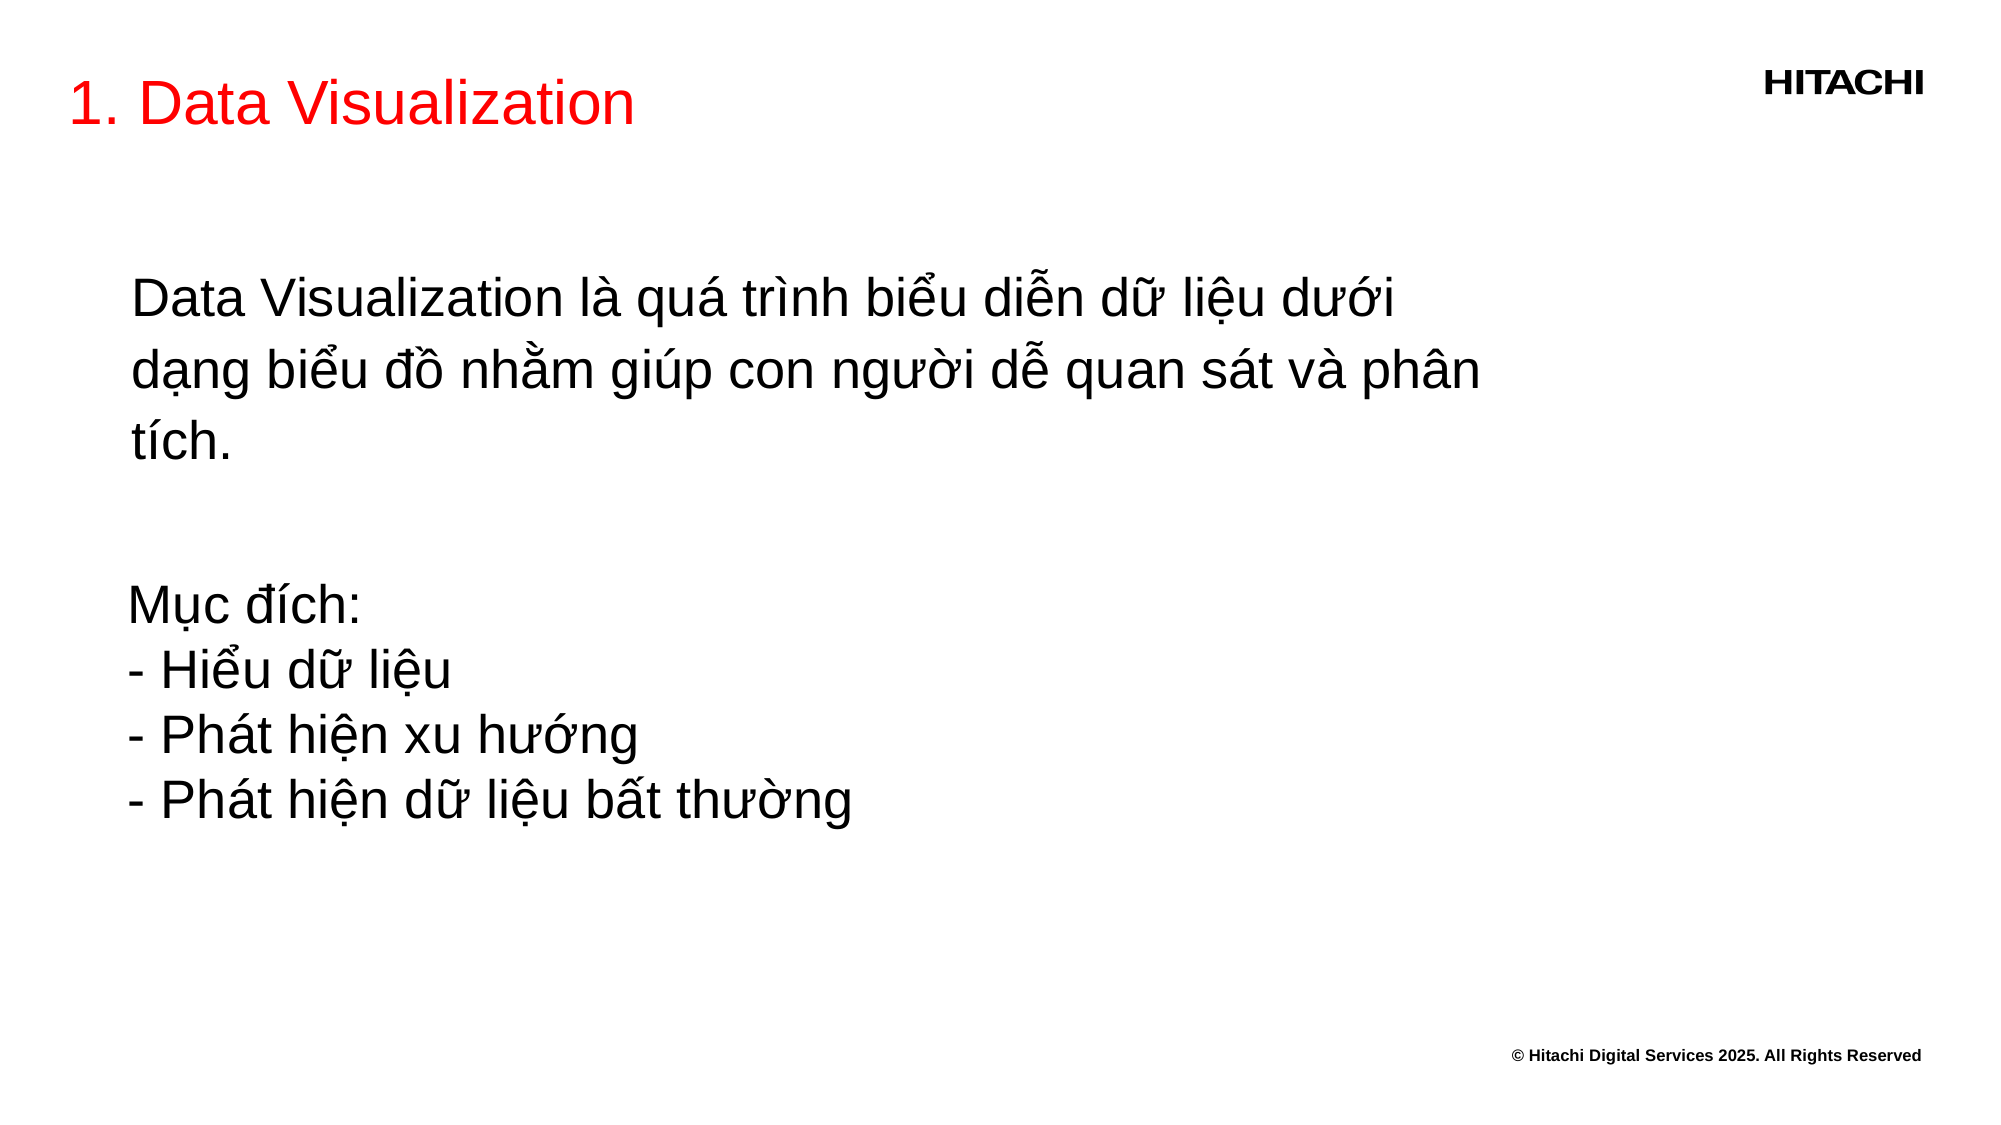

# 1. Data Visualization
Data Visualization là quá trình biểu diễn dữ liệu dưới dạng biểu đồ nhằm giúp con người dễ quan sát và phân tích.
Mục đích:
- Hiểu dữ liệu
- Phát hiện xu hướng
- Phát hiện dữ liệu bất thường